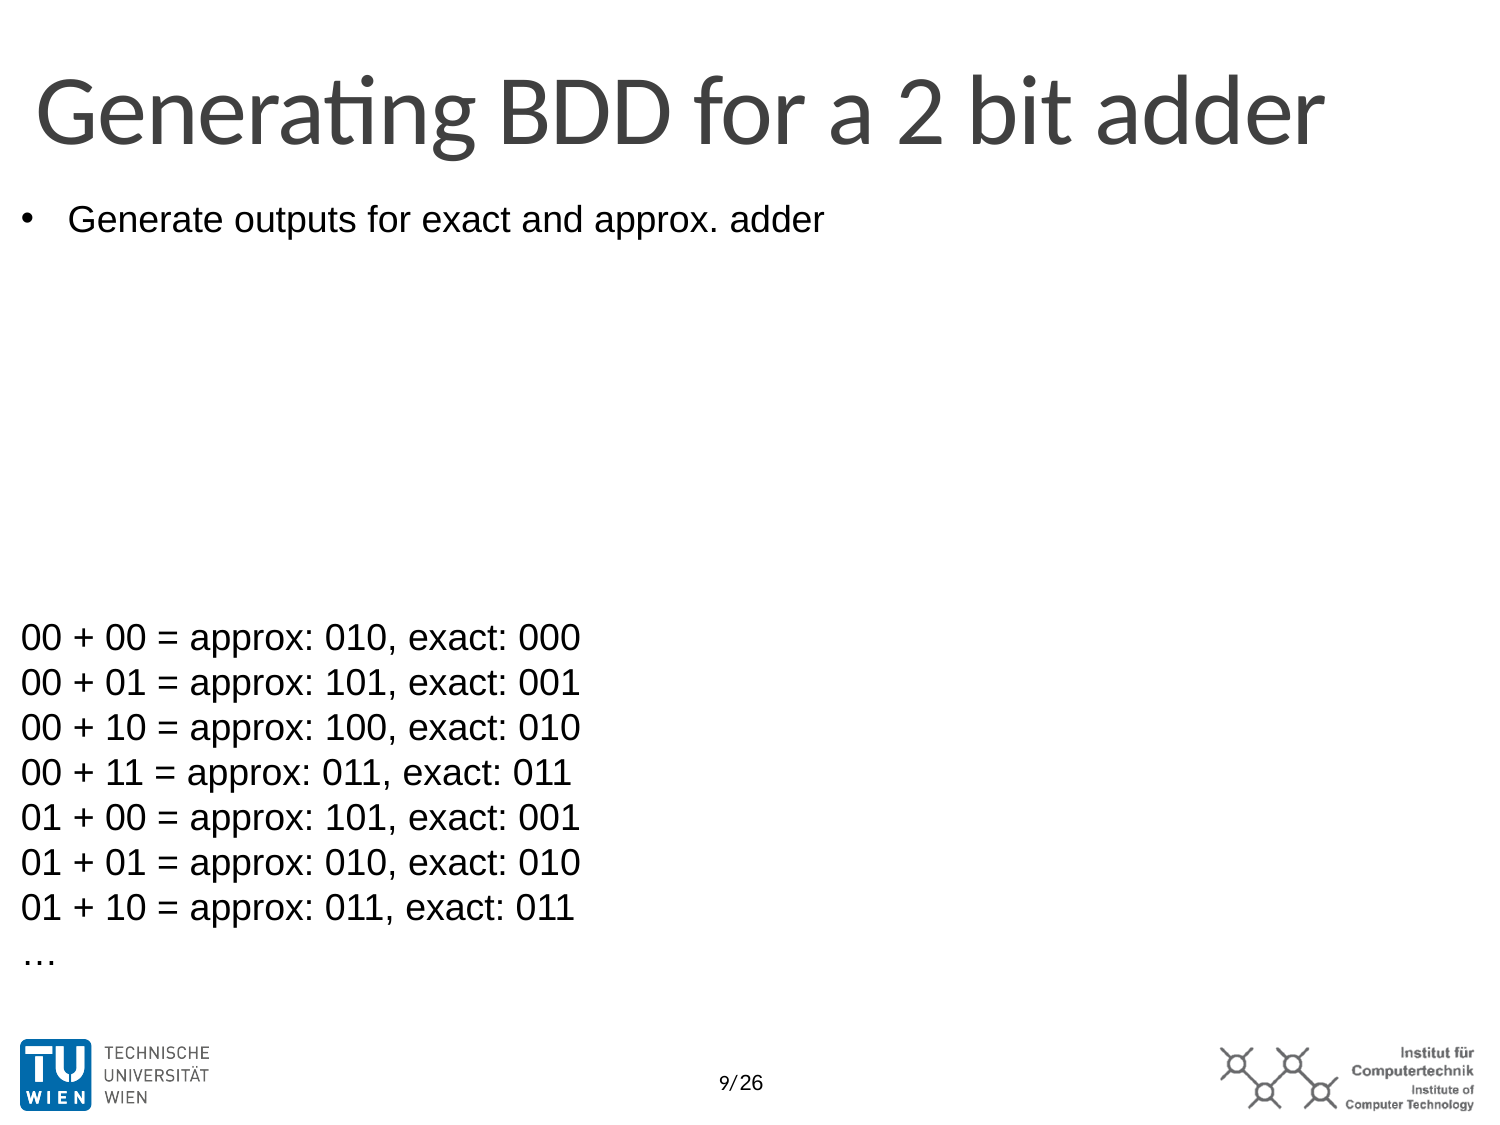

Generating BDD for a 2 bit adder
Generate outputs for exact and approx. adder

00 + 00 = approx: 010, exact: 000
00 + 01 = approx: 101, exact: 001
00 + 10 = approx: 100, exact: 010
00 + 11 = approx: 011, exact: 011
01 + 00 = approx: 101, exact: 001
01 + 01 = approx: 010, exact: 010
01 + 10 = approx: 011, exact: 011
…

9/